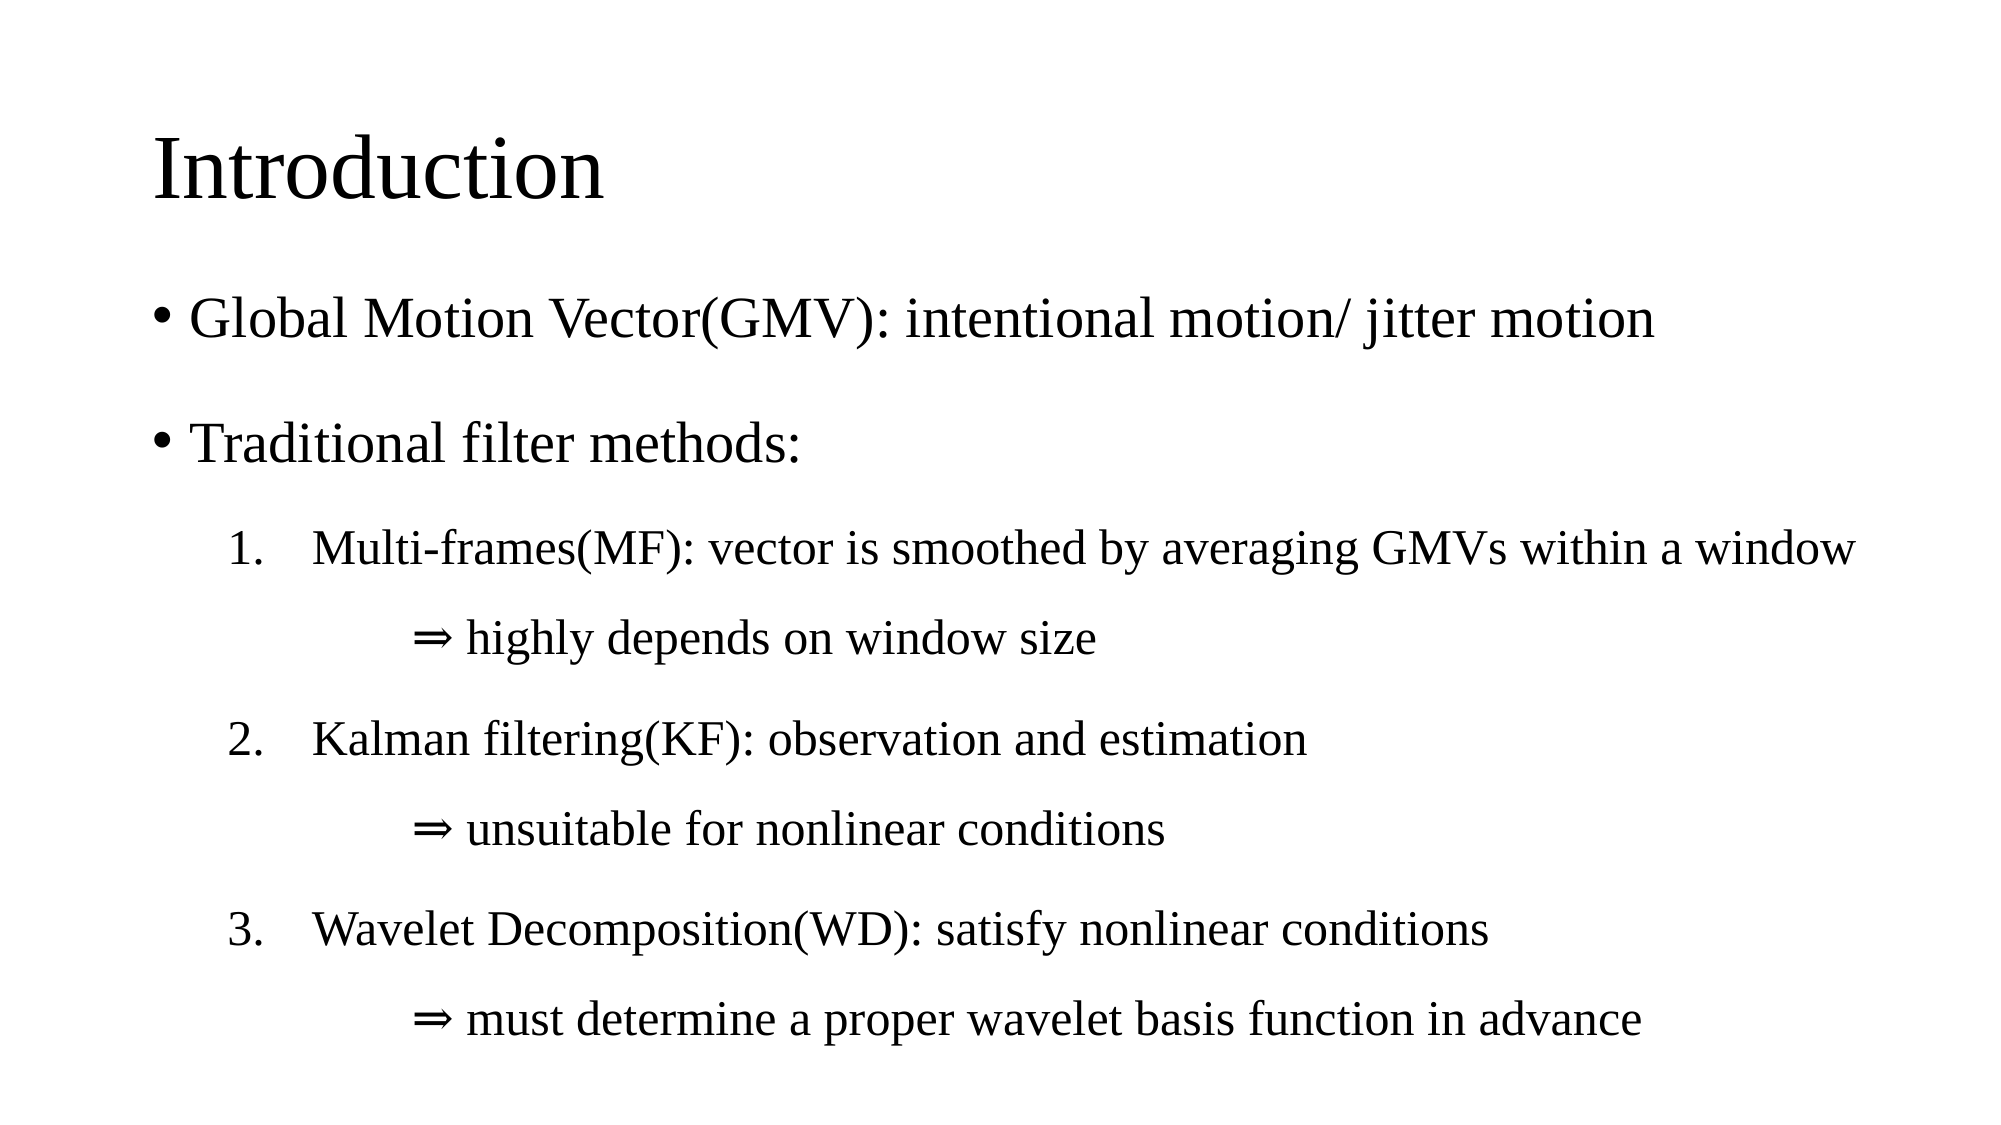

# Introduction
Global Motion Vector(GMV): intentional motion/ jitter motion
Traditional filter methods:
Multi-frames(MF): vector is smoothed by averaging GMVs within a window
        ⇒ highly depends on window size
Kalman filtering(KF): observation and estimation
        ⇒ unsuitable for nonlinear conditions
Wavelet Decomposition(WD): satisfy nonlinear conditions
        ⇒ must determine a proper wavelet basis function in advance